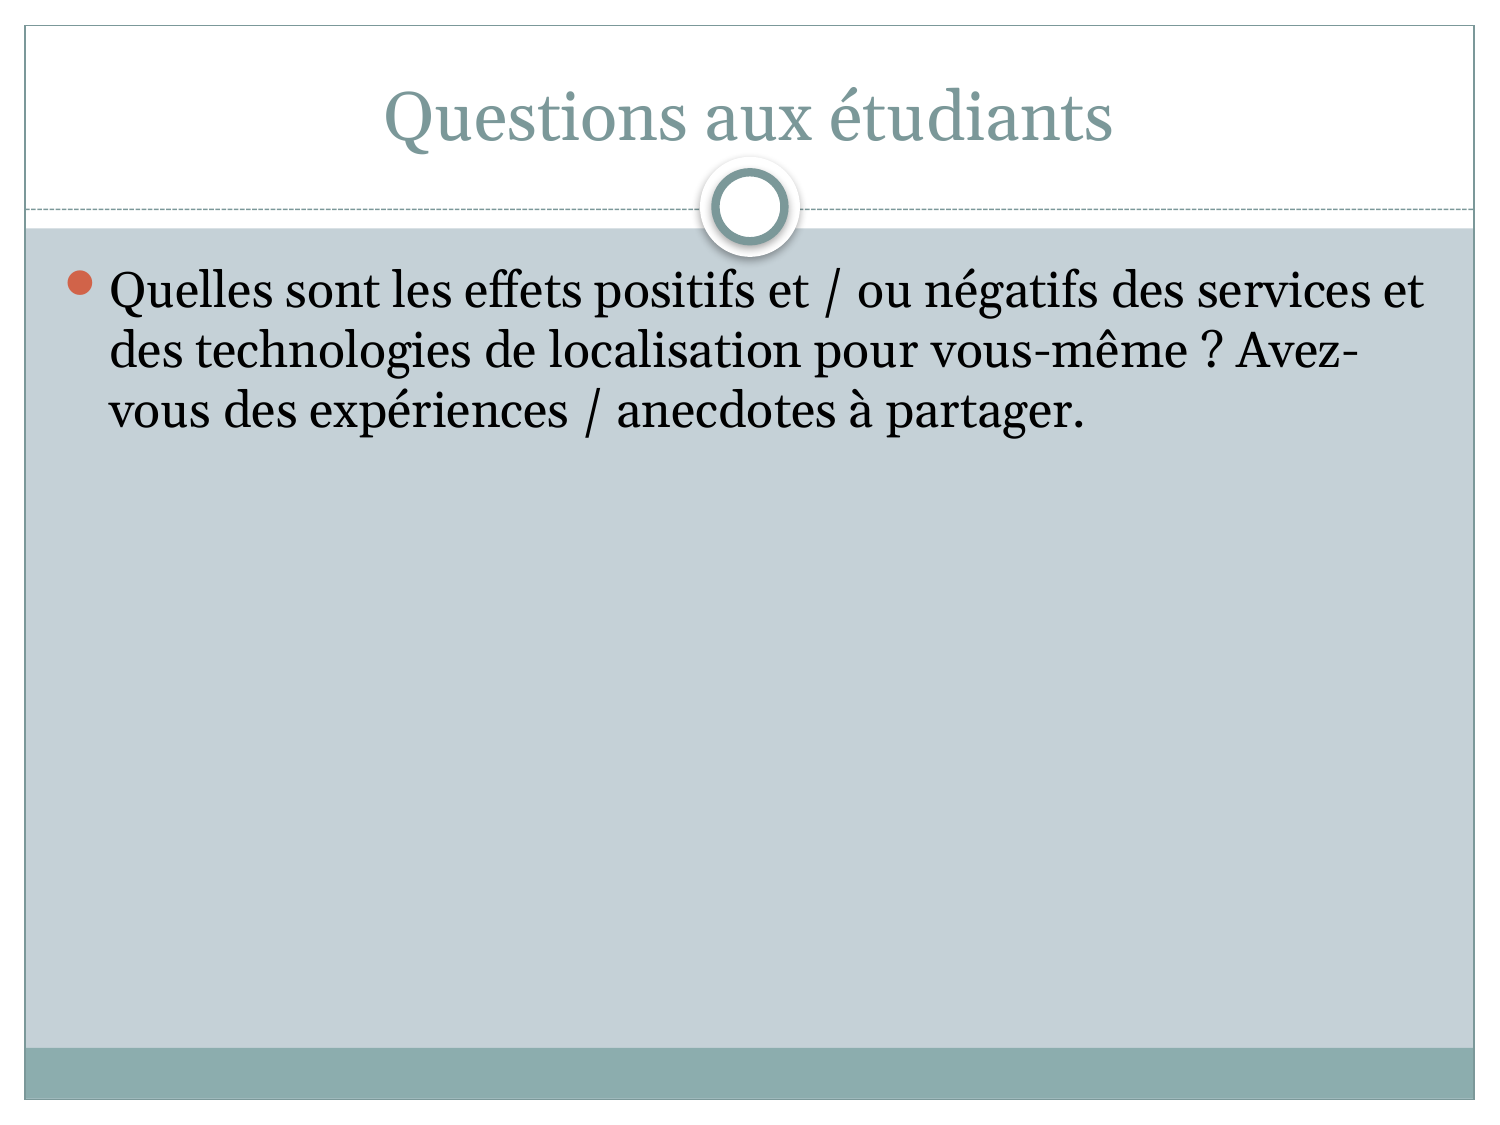

# Questions aux étudiants
Quelles sont les effets positifs et / ou négatifs des services et des technologies de localisation pour vous-même ? Avez-vous des expériences / anecdotes à partager.